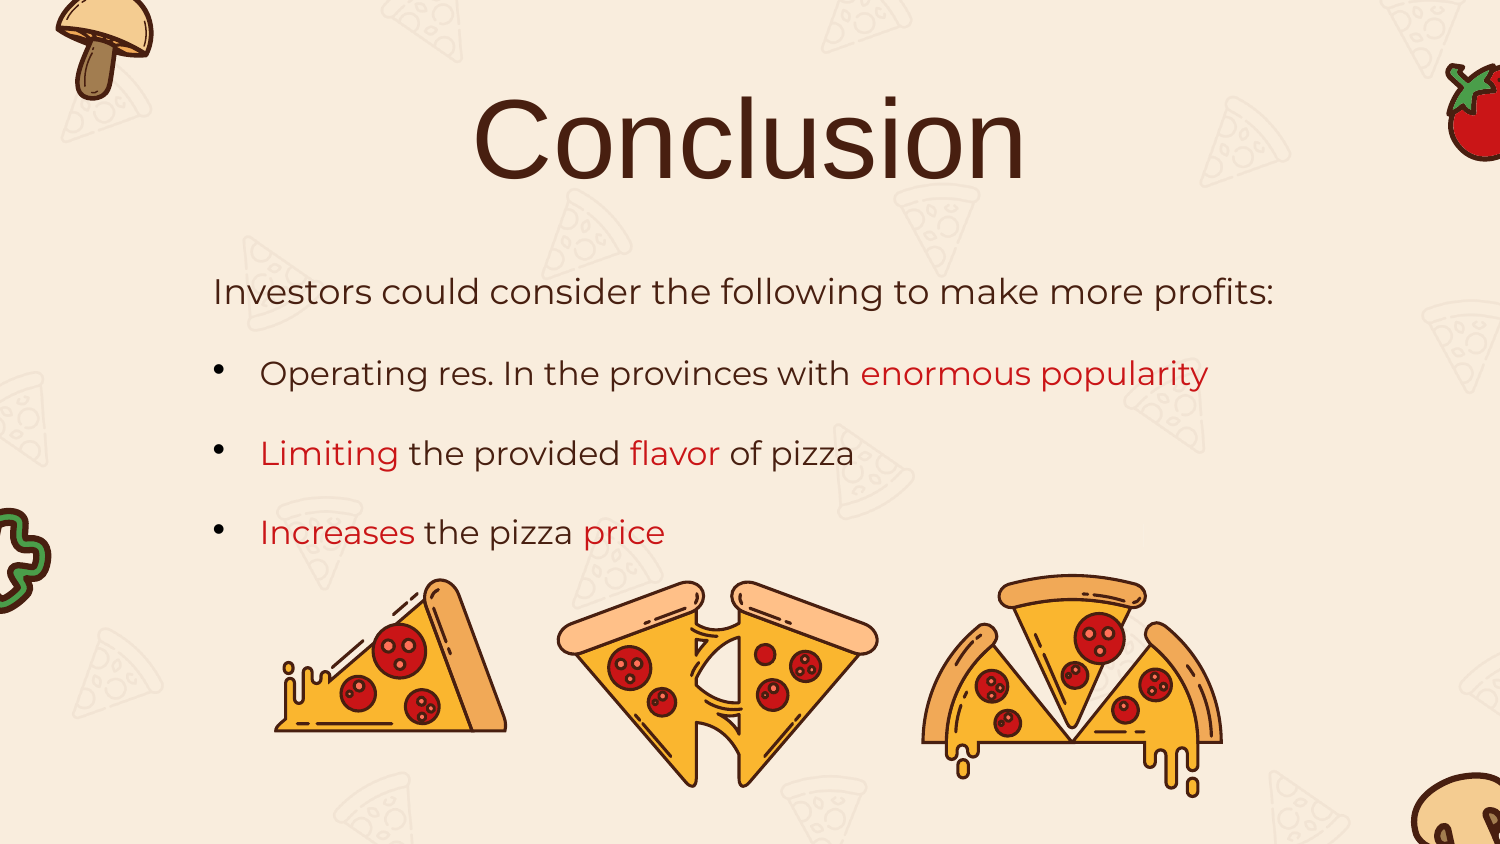

# Conclusion
Investors could consider the following to make more profits:
Operating res. In the provinces with enormous popularity
Limiting the provided flavor of pizza
Increases the pizza price